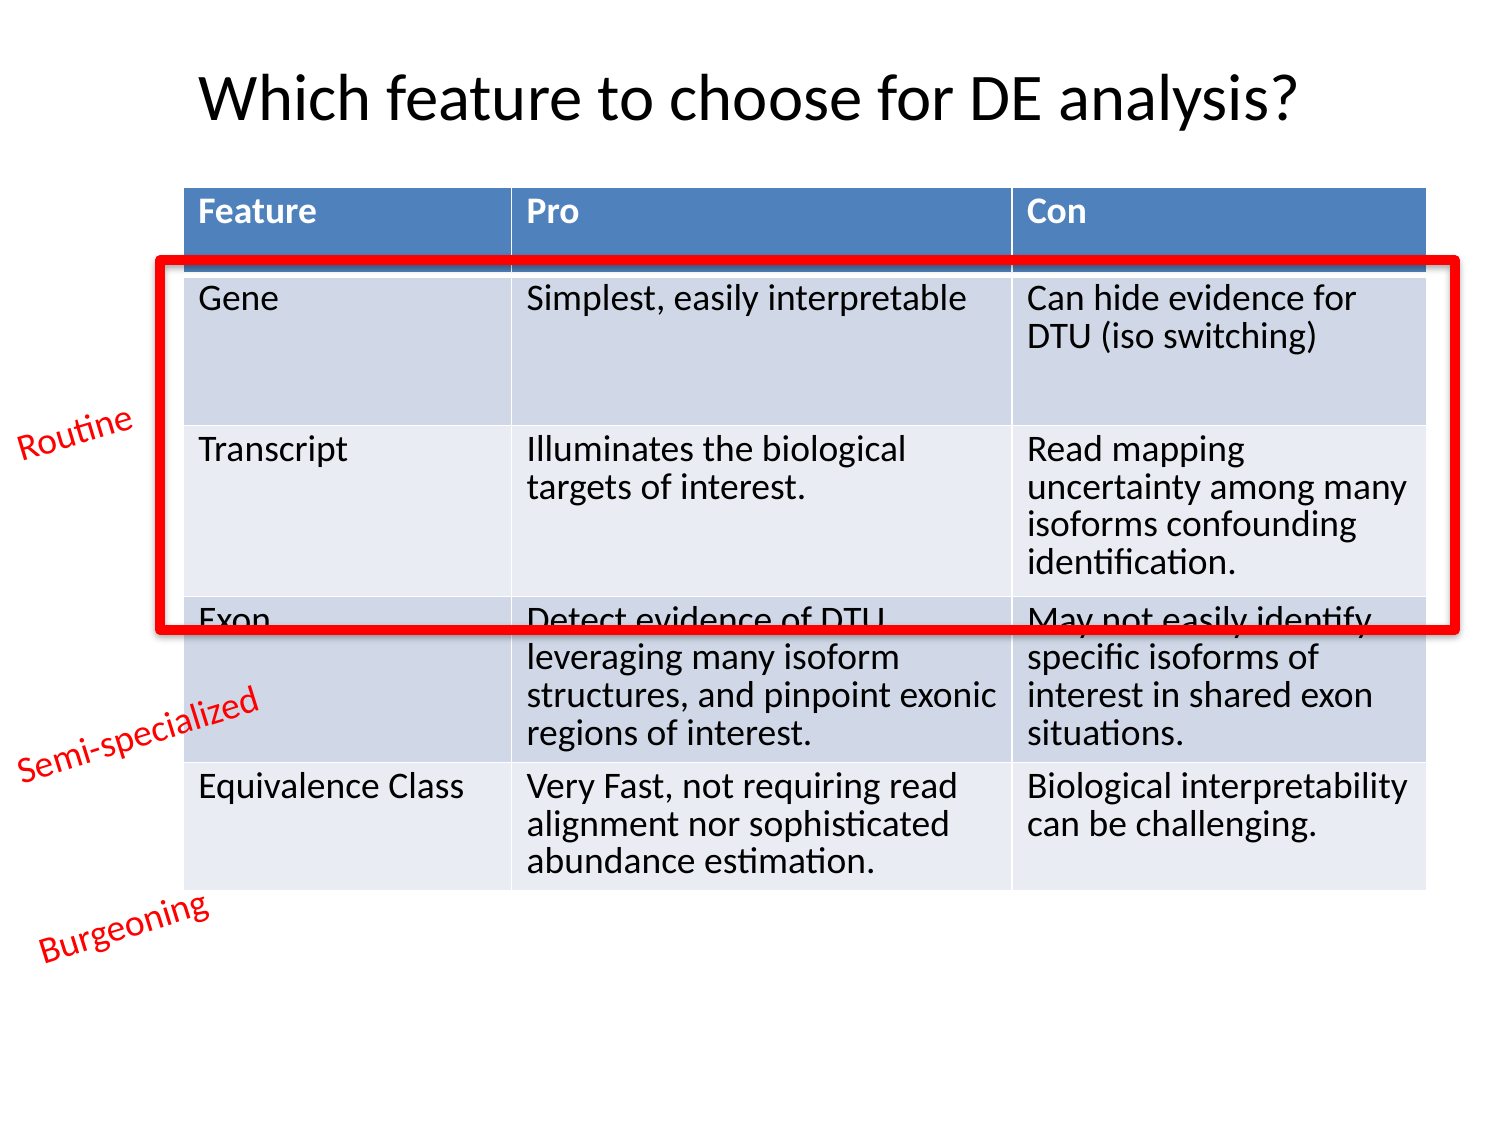

# Which feature to choose for DE analysis?
| Feature | Pro | Con |
| --- | --- | --- |
| Gene | Simplest, easily interpretable | Can hide evidence for DTU (iso switching) |
| Transcript | Illuminates the biological targets of interest. | Read mapping uncertainty among many isoforms confounding identification. |
| Exon | Detect evidence of DTU leveraging many isoform structures, and pinpoint exonic regions of interest. | May not easily identify specific isoforms of interest in shared exon situations. |
| Equivalence Class | Very Fast, not requiring read alignment nor sophisticated abundance estimation. | Biological interpretability can be challenging. |

Routine
Semi-specialized
Burgeoning